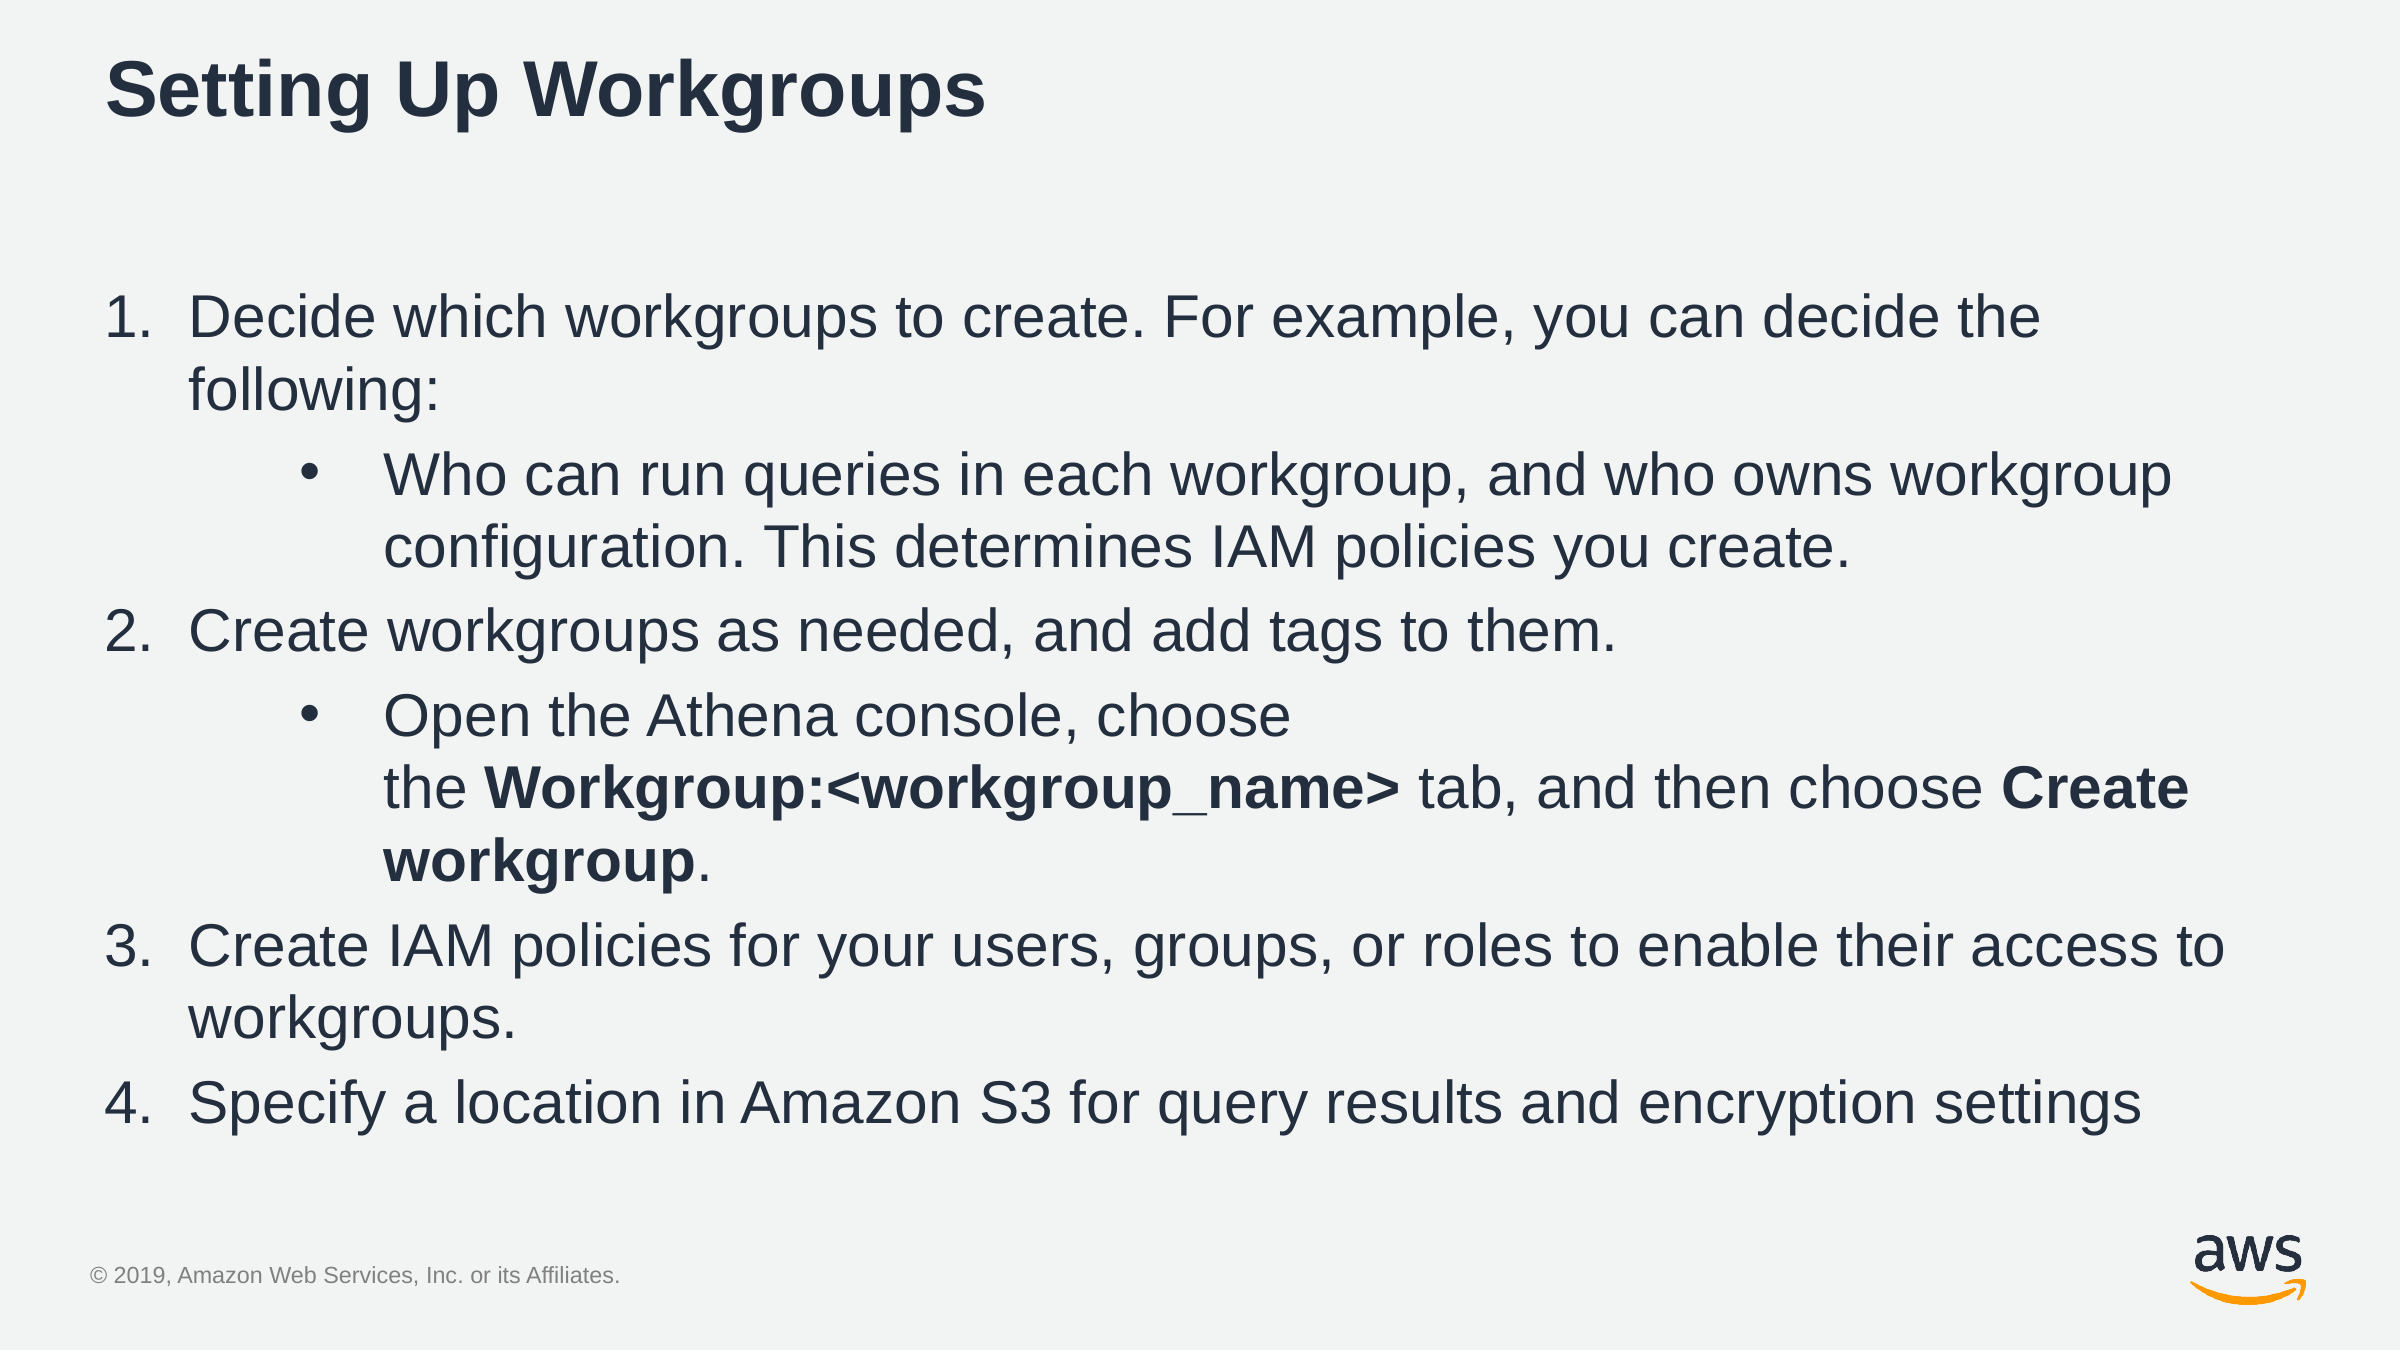

# Setting Up Workgroups
Decide which workgroups to create. For example, you can decide the following:
Who can run queries in each workgroup, and who owns workgroup configuration. This determines IAM policies you create.
Create workgroups as needed, and add tags to them.
Open the Athena console, choose the Workgroup:<workgroup_name> tab, and then choose Create workgroup.
Create IAM policies for your users, groups, or roles to enable their access to workgroups.
Specify a location in Amazon S3 for query results and encryption settings